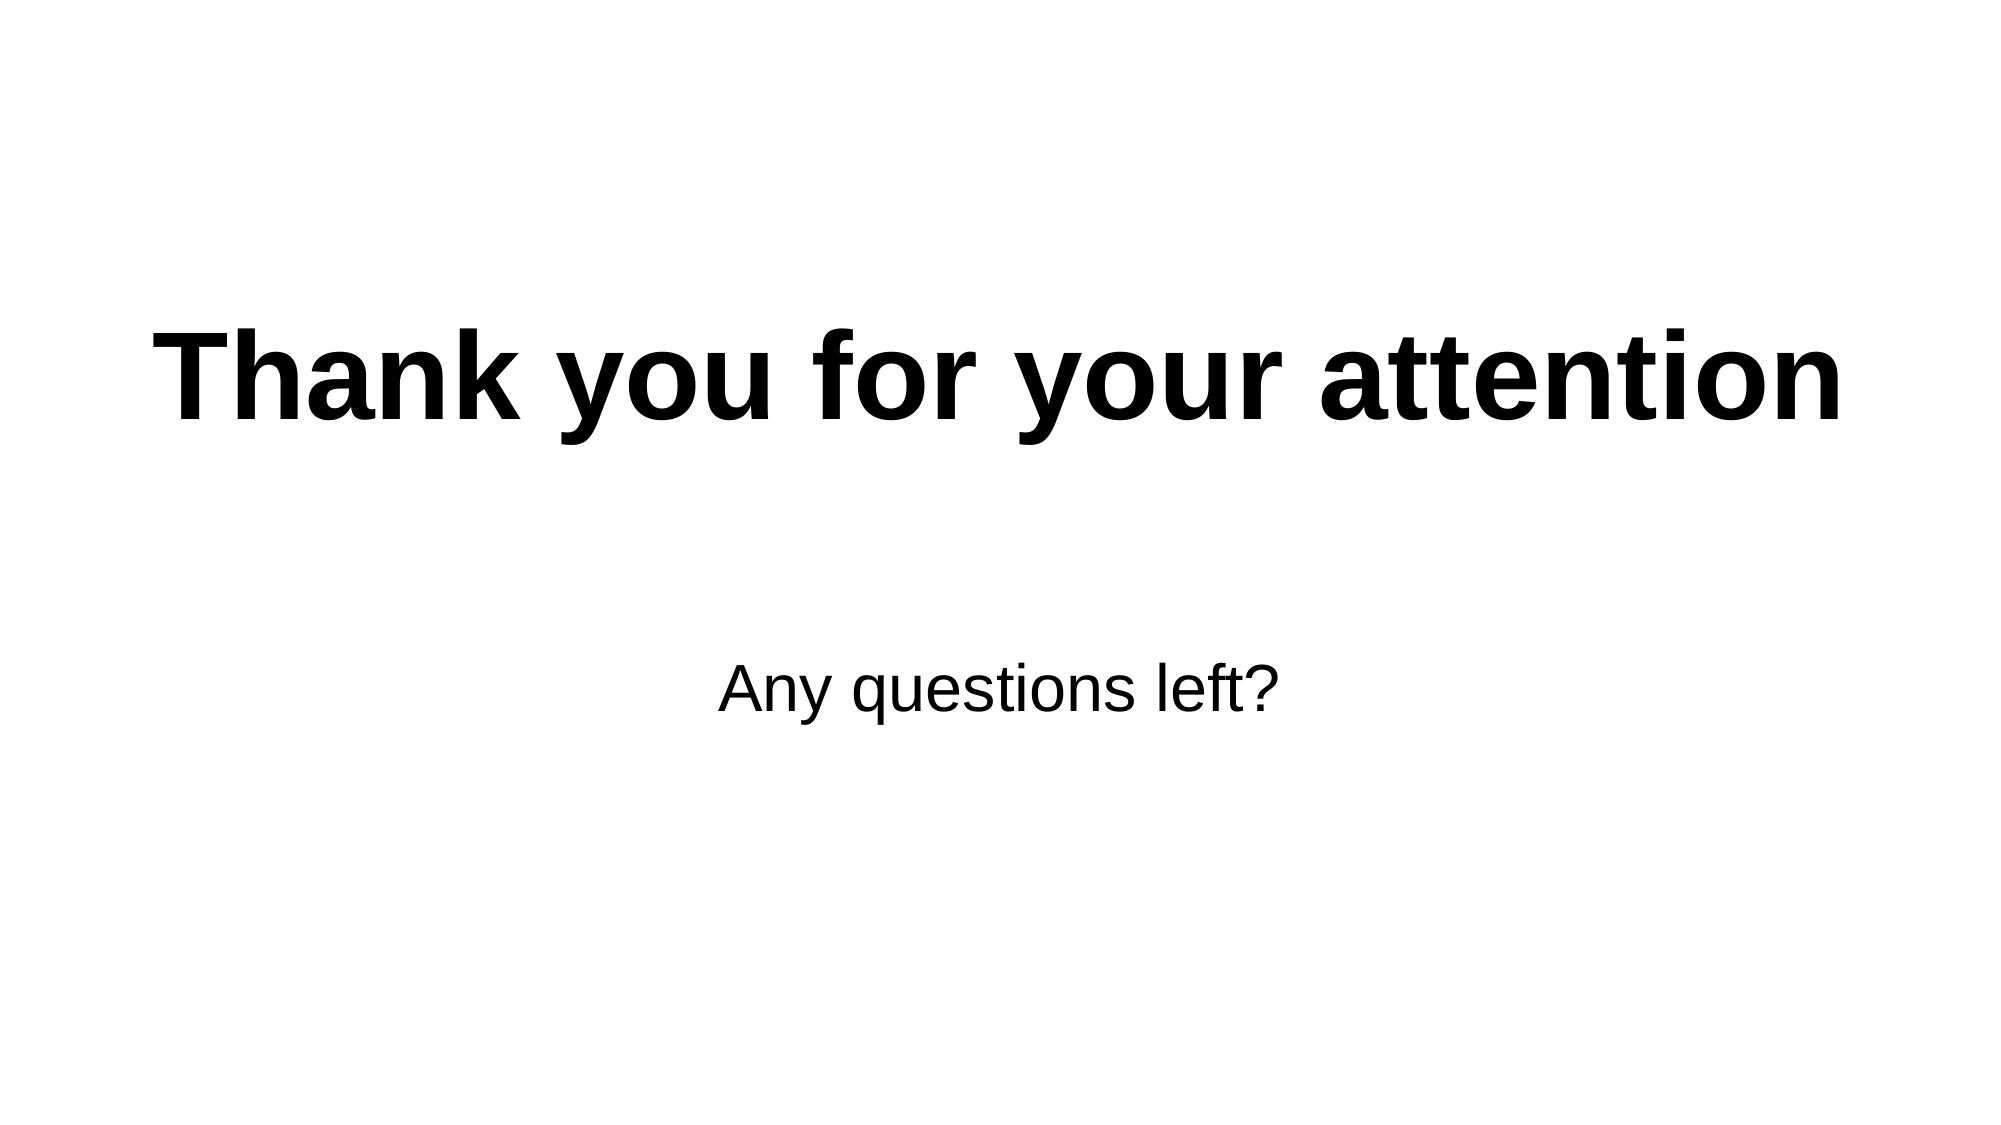

# Thank you for your attention
Any questions left?